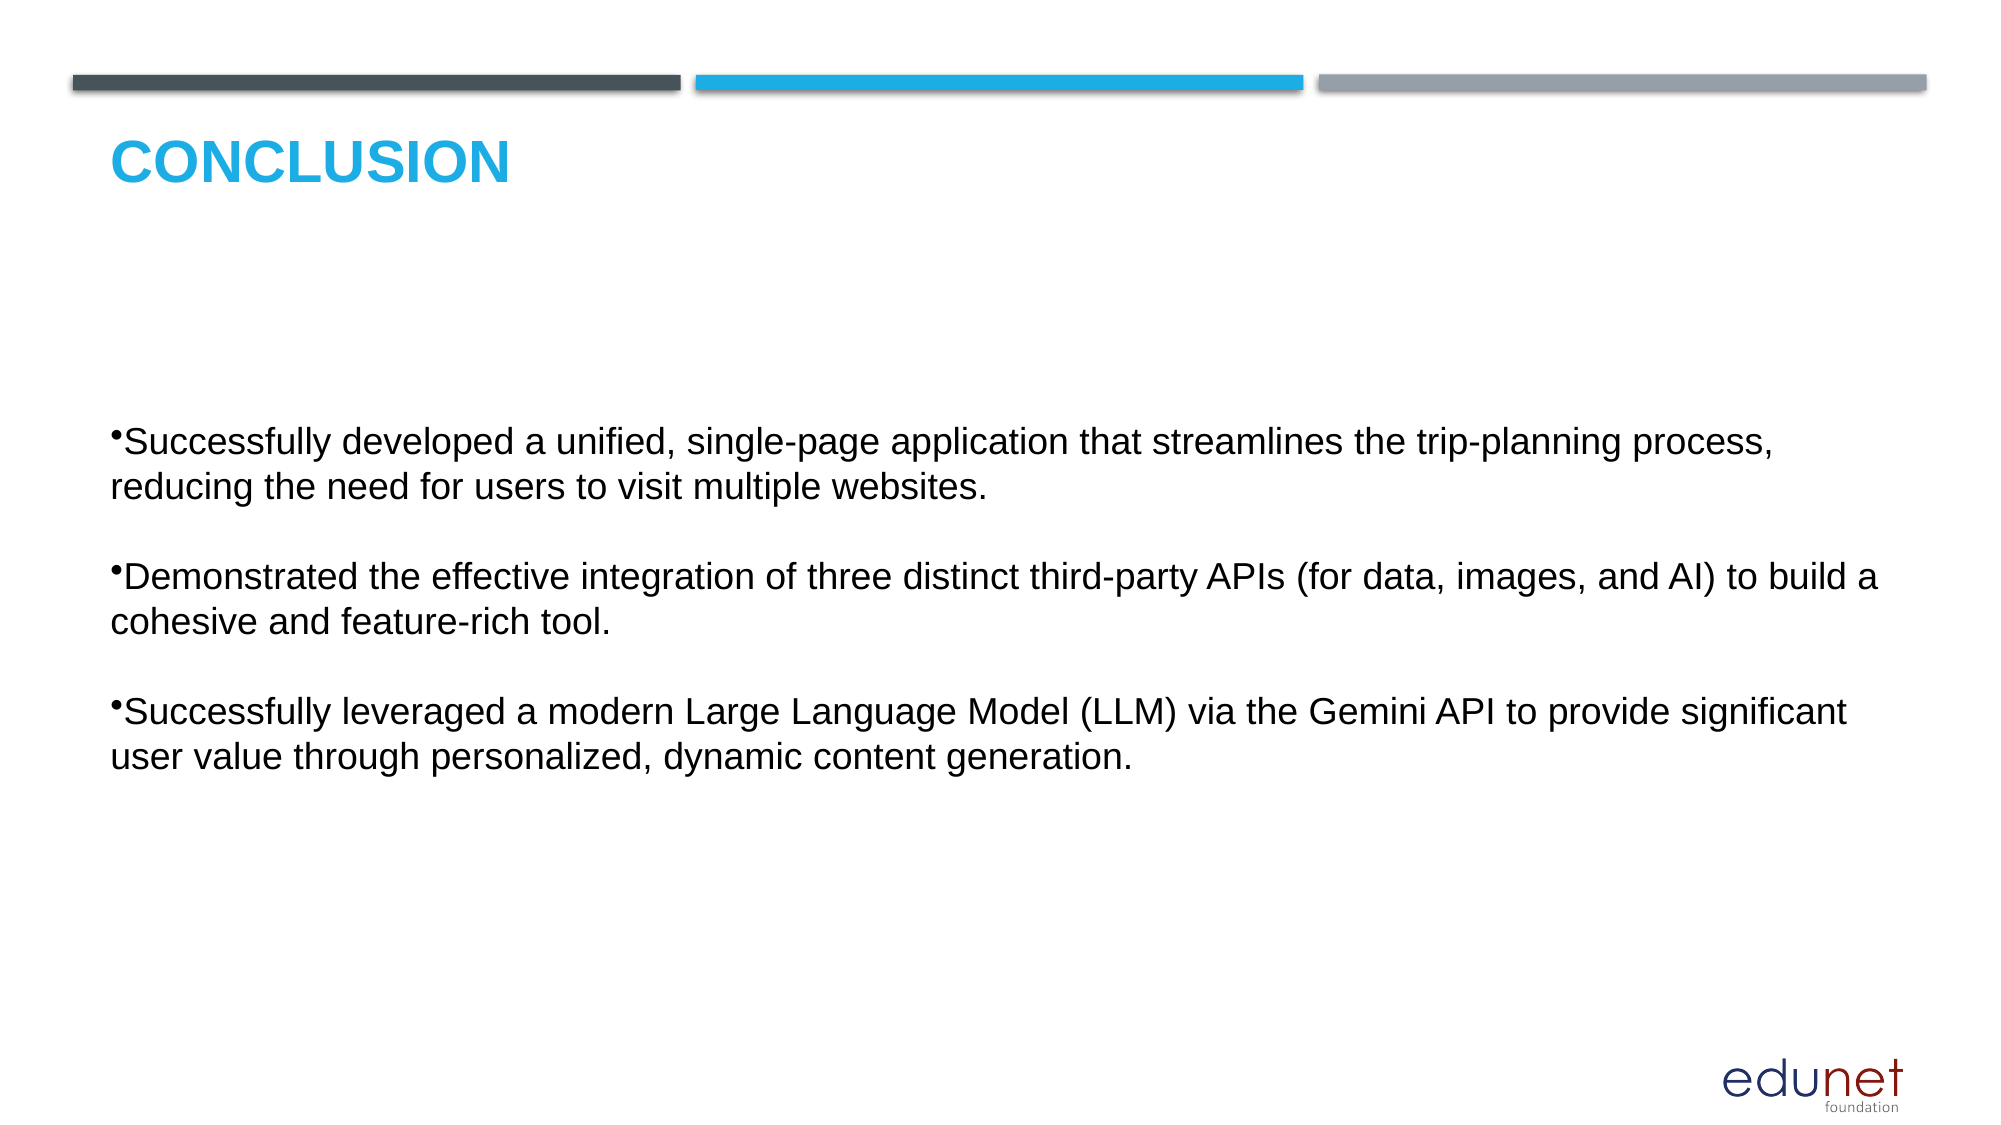

# Conclusion
Successfully developed a unified, single-page application that streamlines the trip-planning process, reducing the need for users to visit multiple websites.

Demonstrated the effective integration of three distinct third-party APIs (for data, images, and AI) to build a cohesive and feature-rich tool.

Successfully leveraged a modern Large Language Model (LLM) via the Gemini API to provide significant user value through personalized, dynamic content generation.